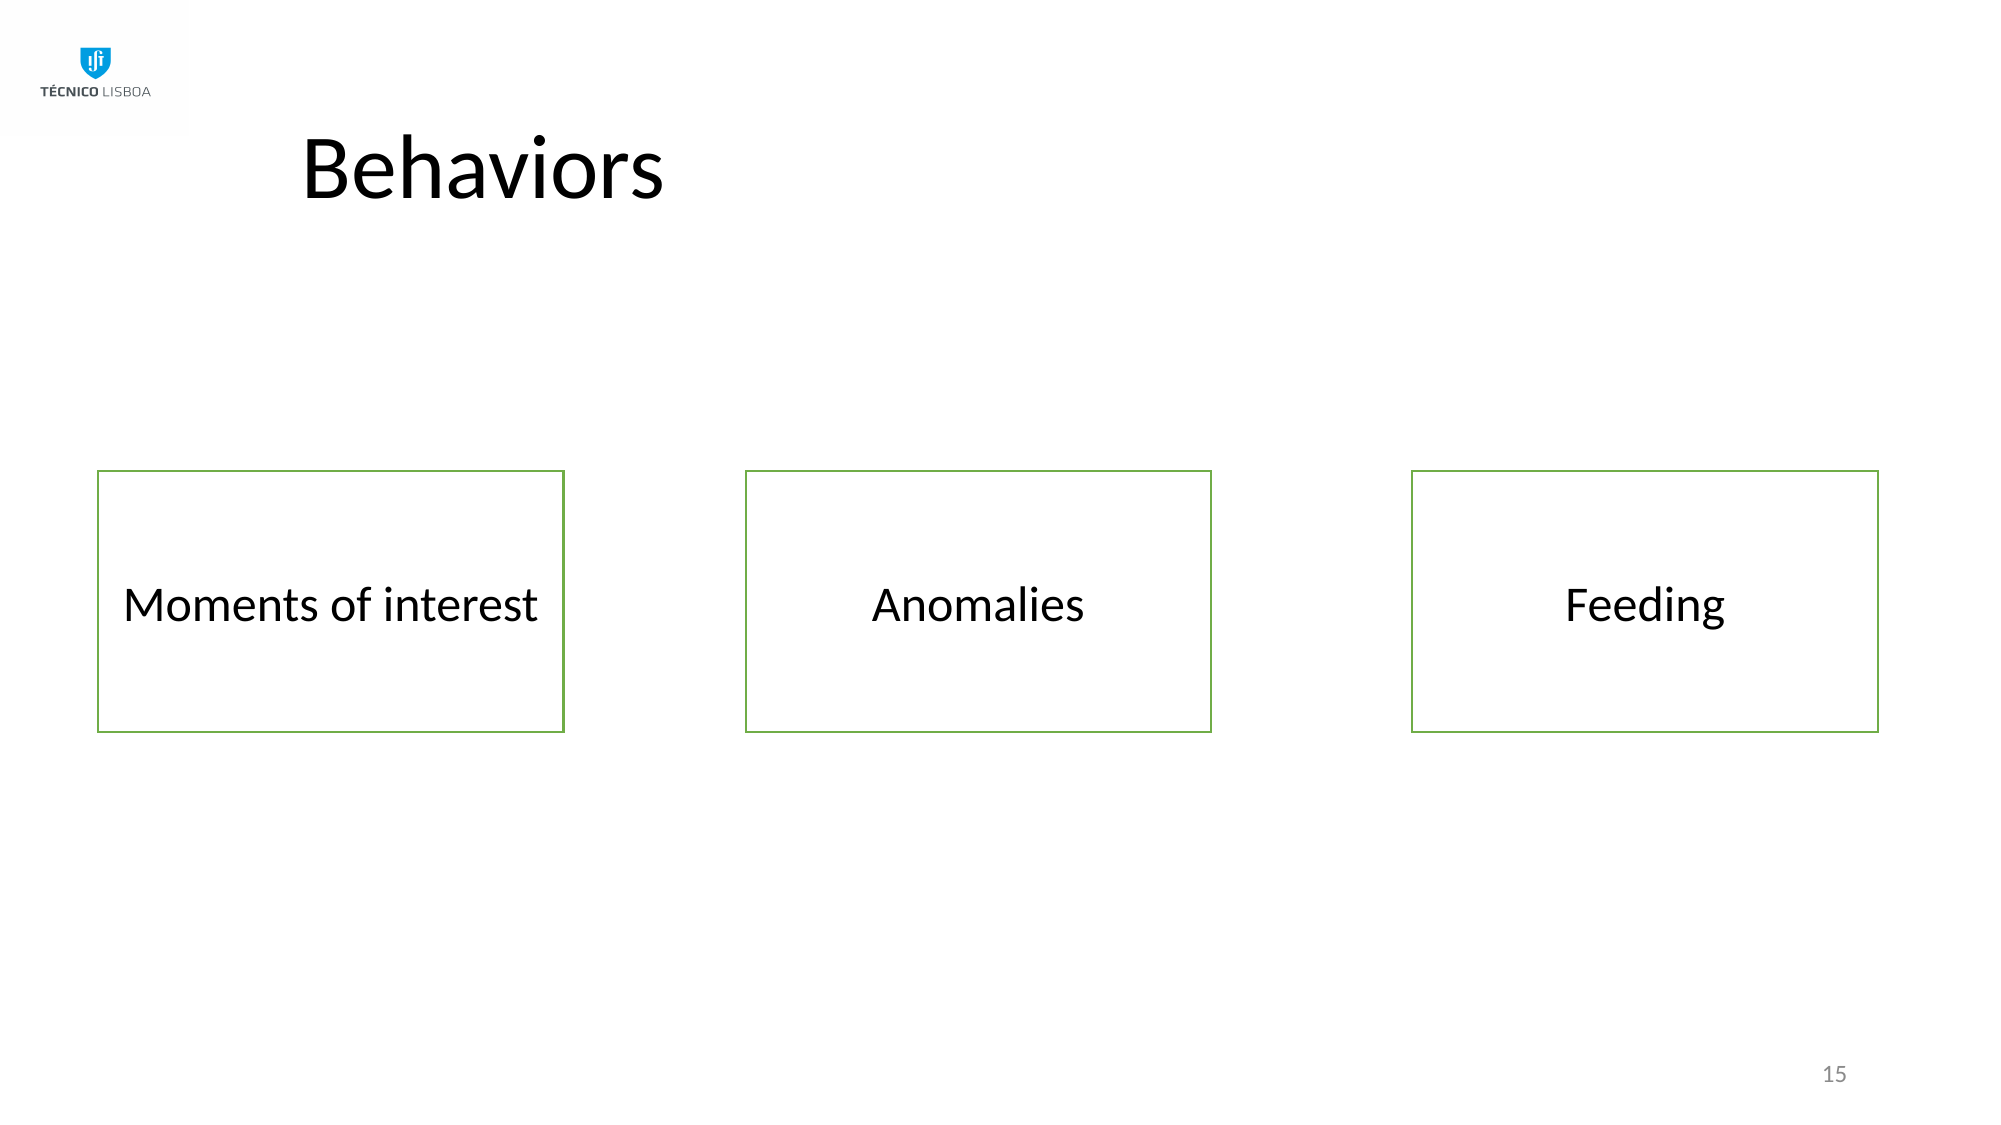

# Behaviors
Moments of interest
Anomalies
Feeding
15